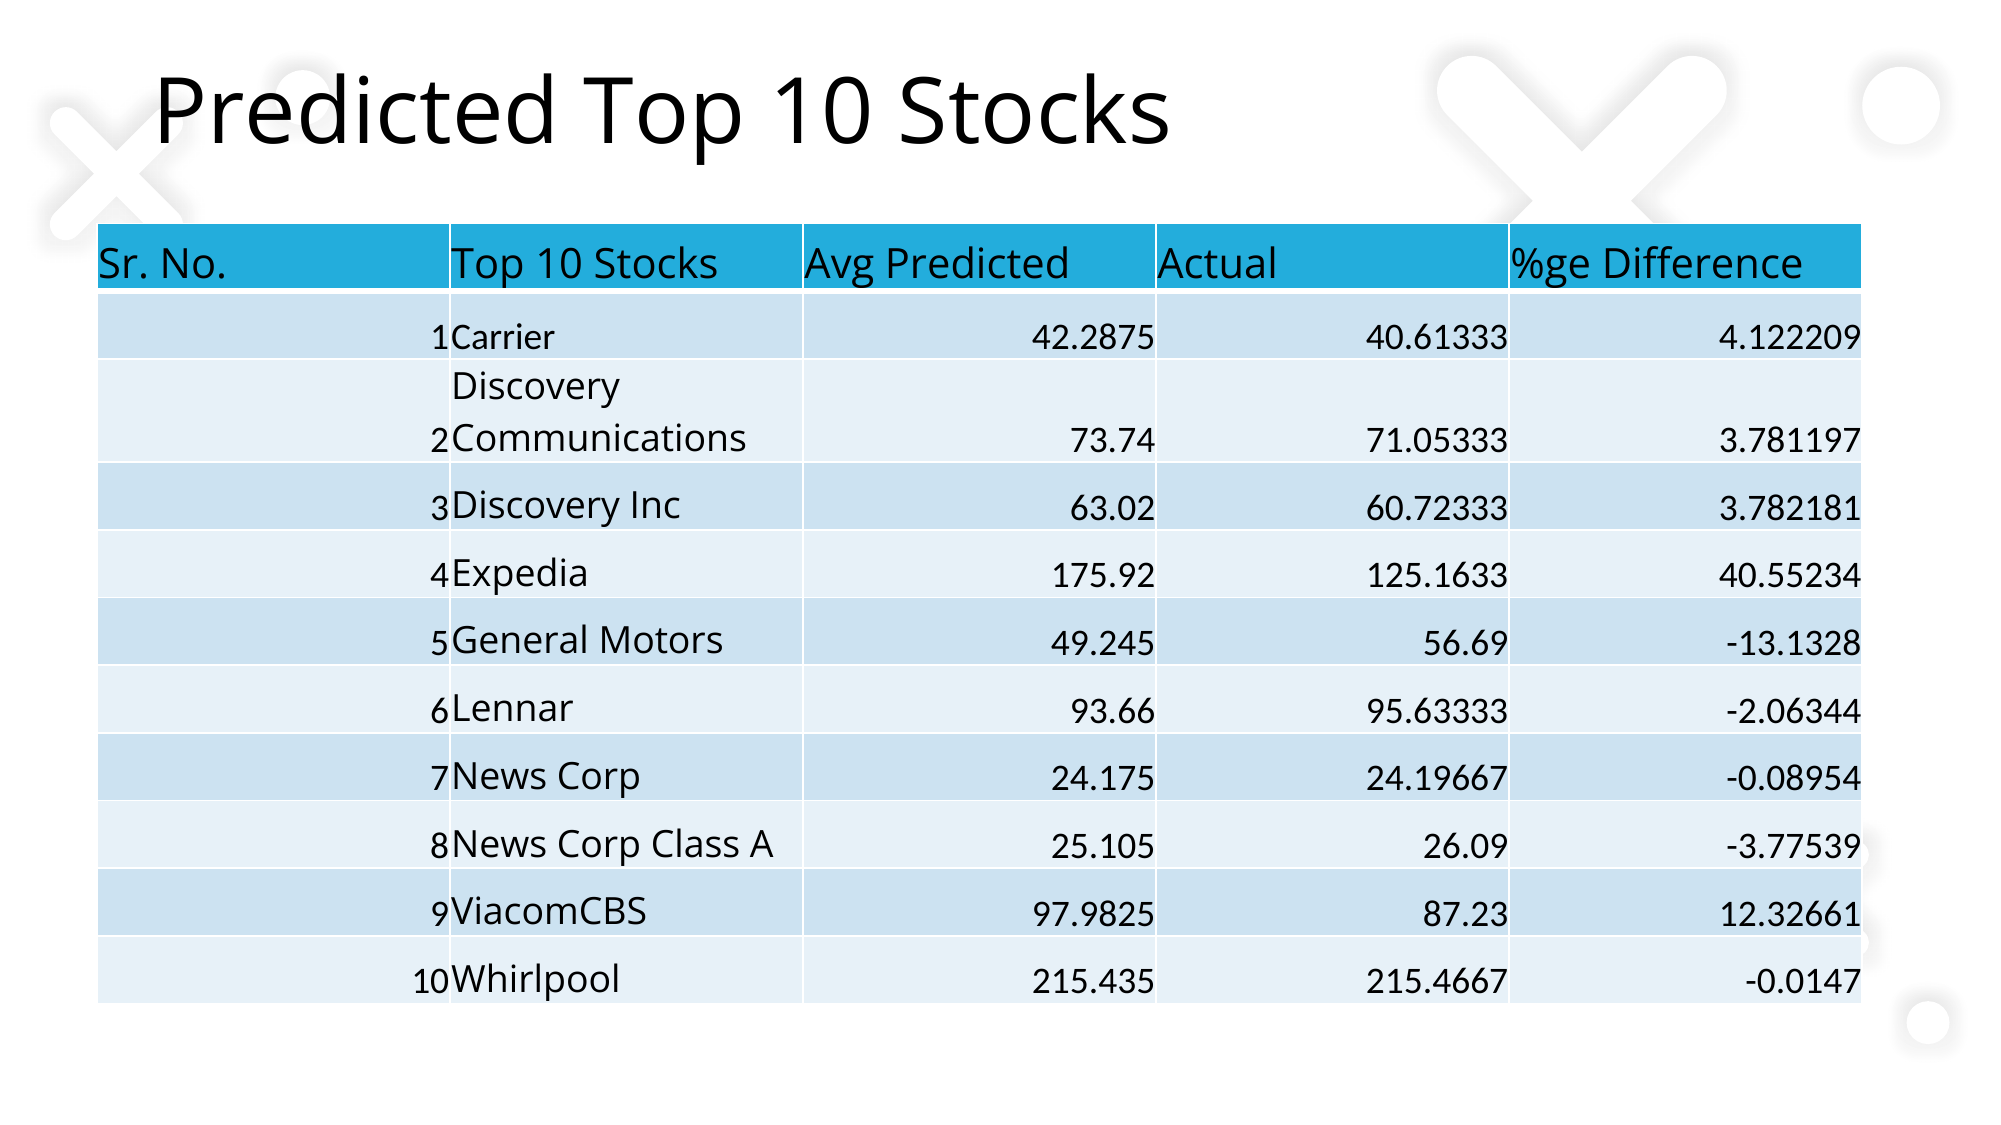

# Predicted Top 10 Stocks
| Sr. No. | Top 10 Stocks | Avg Predicted | Actual | %ge Difference |
| --- | --- | --- | --- | --- |
| 1 | Carrier | 42.2875 | 40.61333 | 4.122209 |
| 2 | Discovery Communications | 73.74 | 71.05333 | 3.781197 |
| 3 | Discovery Inc | 63.02 | 60.72333 | 3.782181 |
| 4 | Expedia | 175.92 | 125.1633 | 40.55234 |
| 5 | General Motors | 49.245 | 56.69 | -13.1328 |
| 6 | Lennar | 93.66 | 95.63333 | -2.06344 |
| 7 | News Corp | 24.175 | 24.19667 | -0.08954 |
| 8 | News Corp Class A | 25.105 | 26.09 | -3.77539 |
| 9 | ViacomCBS | 97.9825 | 87.23 | 12.32661 |
| 10 | Whirlpool | 215.435 | 215.4667 | -0.0147 |